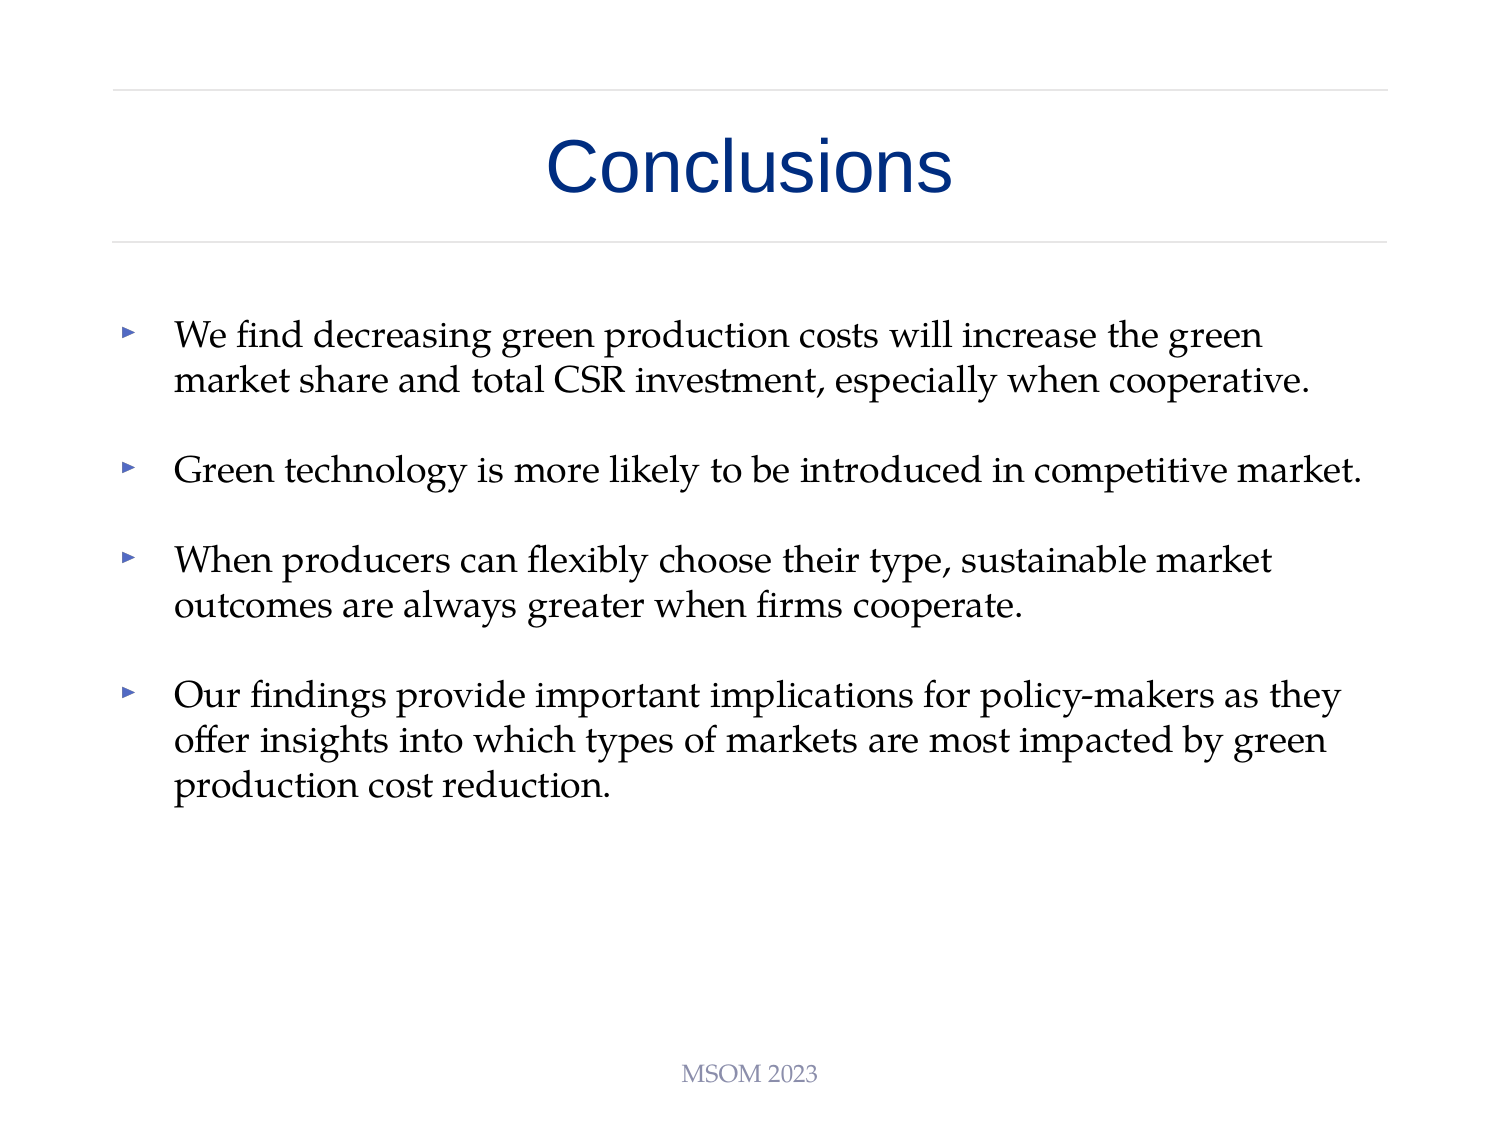

# Conclusions

We find decreasing green production costs will increase the green market share and total CSR investment, especially when cooperative.

Green technology is more likely to be introduced in competitive market.

When producers can flexibly choose their type, sustainable market outcomes are always greater when firms cooperate.

Our findings provide important implications for policy-makers as they offer insights into which types of markets are most impacted by green production cost reduction.
MSOM 2023